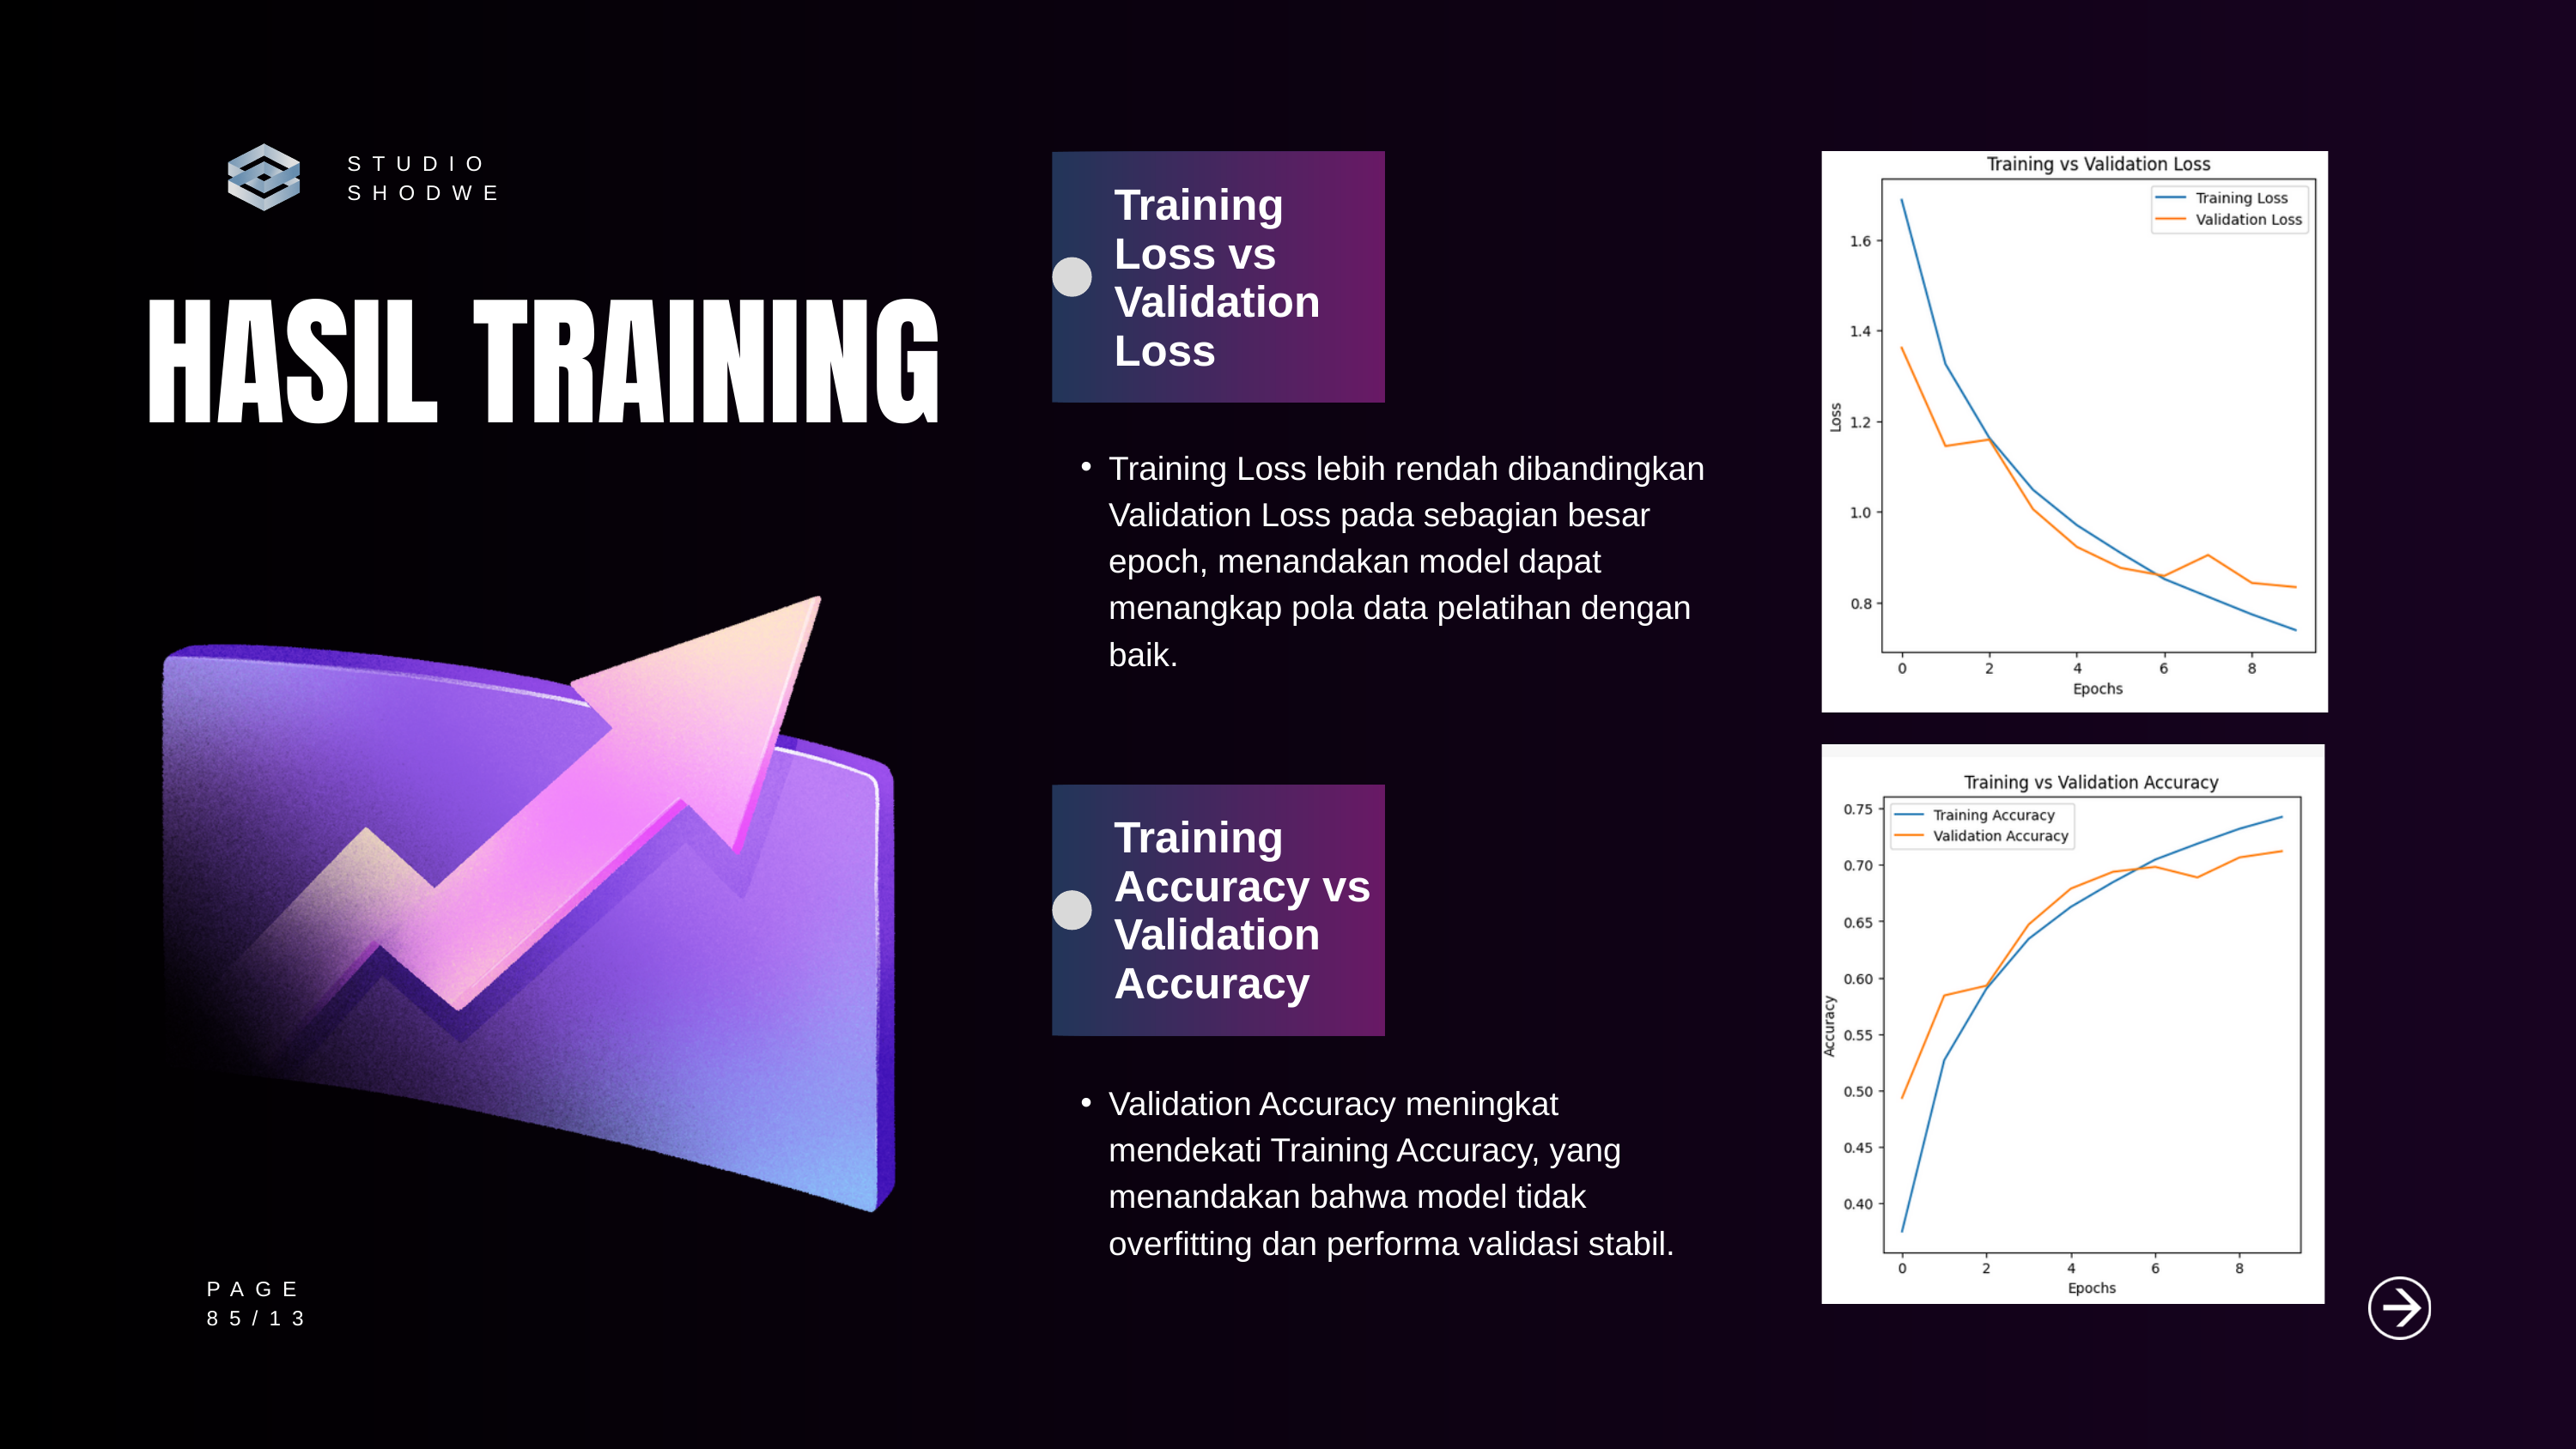

STUDIO SHODWE

Training Loss vs Validation Loss

HASIL TRAINING
Training Loss lebih rendah dibandingkan Validation Loss pada sebagian besar epoch, menandakan model dapat menangkap pola data pelatihan dengan baik.

Training Accuracy vs Validation Accuracy

Validation Accuracy meningkat mendekati Training Accuracy, yang menandakan bahwa model tidak overfitting dan performa validasi stabil.
PAGE
85/13